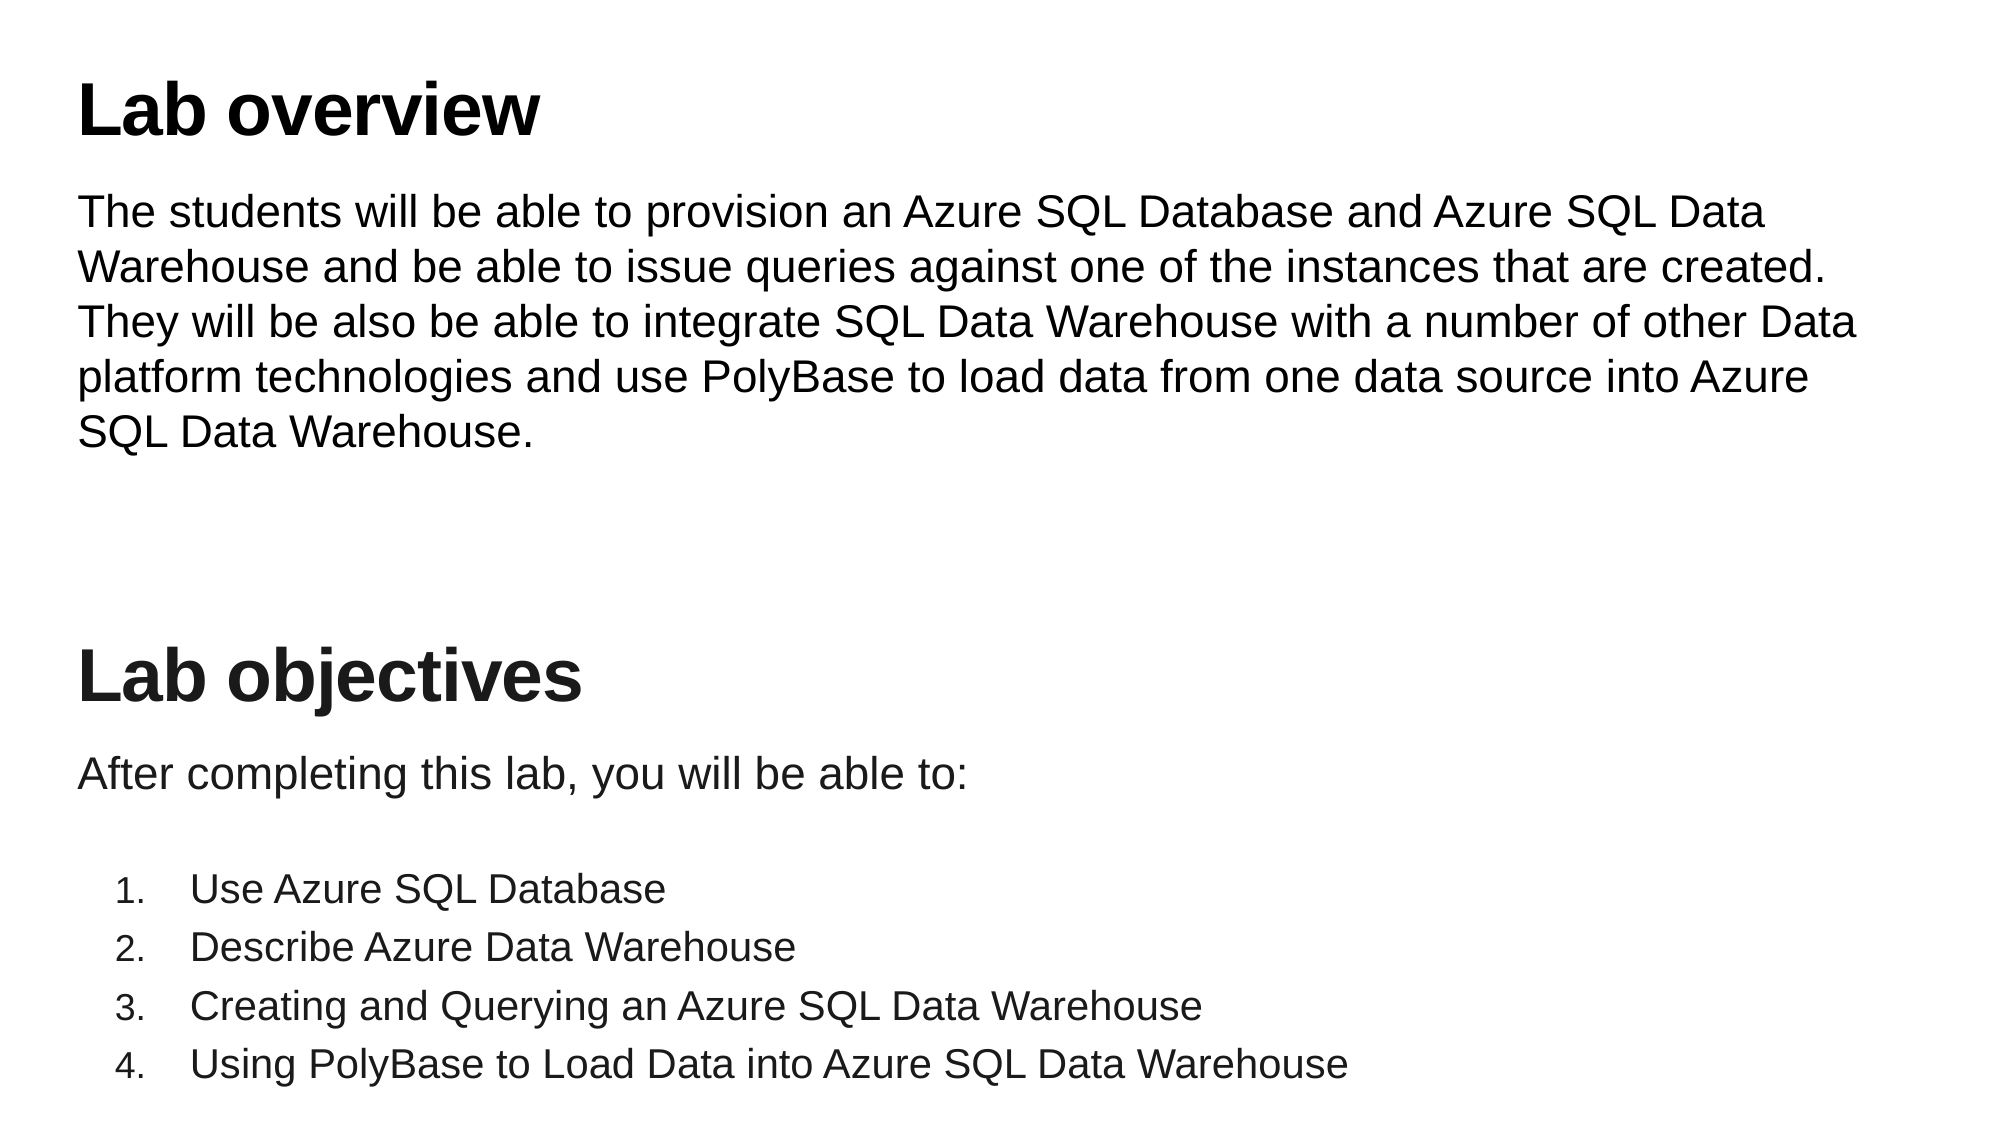

# Lab overview
The students will be able to provision an Azure SQL Database and Azure SQL Data Warehouse and be able to issue queries against one of the instances that are created. They will be also be able to integrate SQL Data Warehouse with a number of other Data platform technologies and use PolyBase to load data from one data source into Azure SQL Data Warehouse.

Lab objectives
After completing this lab, you will be able to:
Use Azure SQL Database
Describe Azure Data Warehouse
Creating and Querying an Azure SQL Data Warehouse
Using PolyBase to Load Data into Azure SQL Data Warehouse